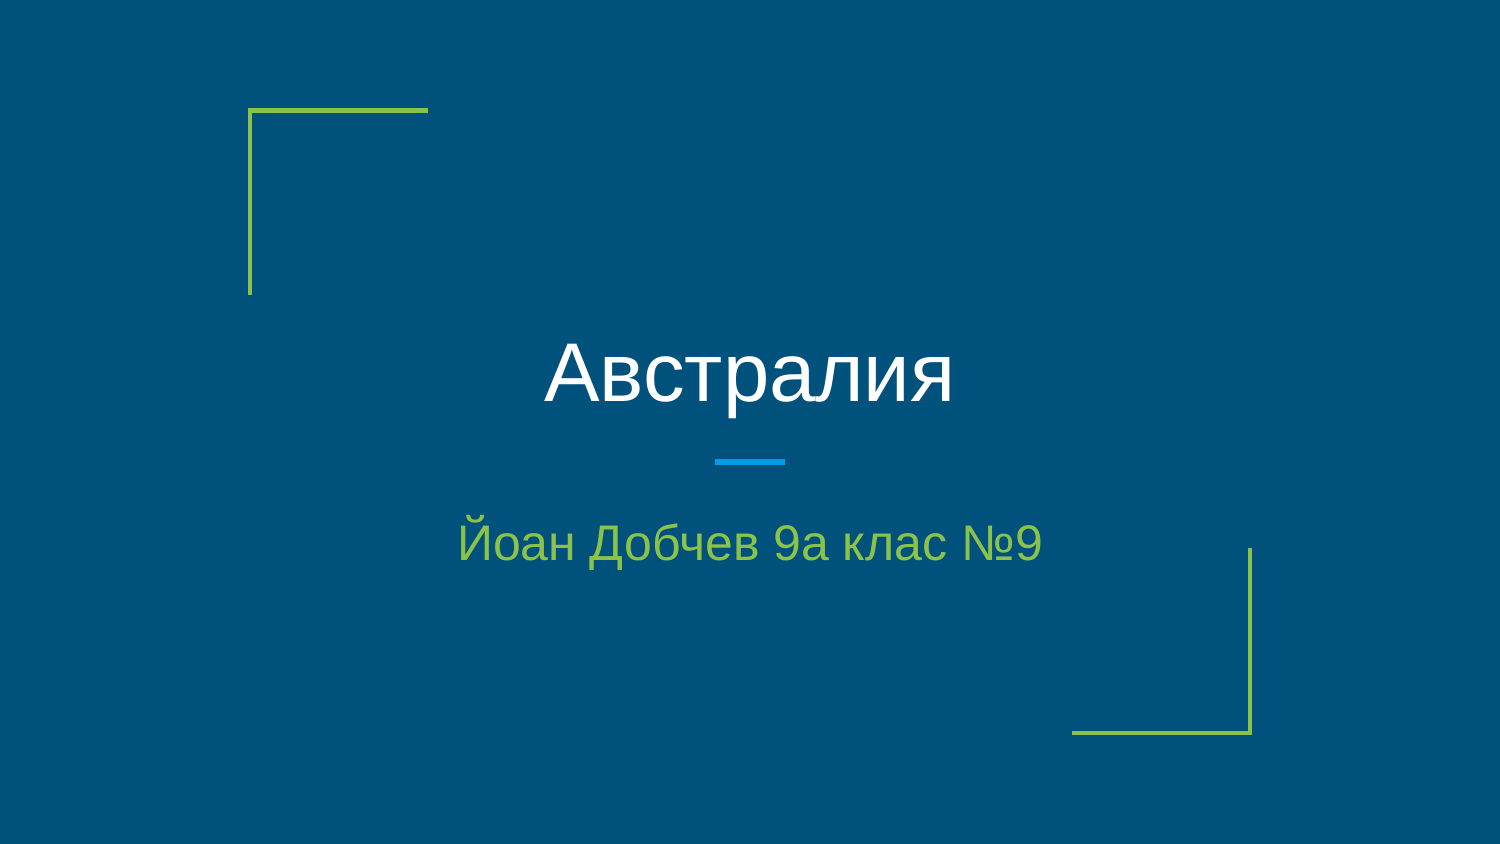

# Австралия
Йоан Добчев 9а клас №9